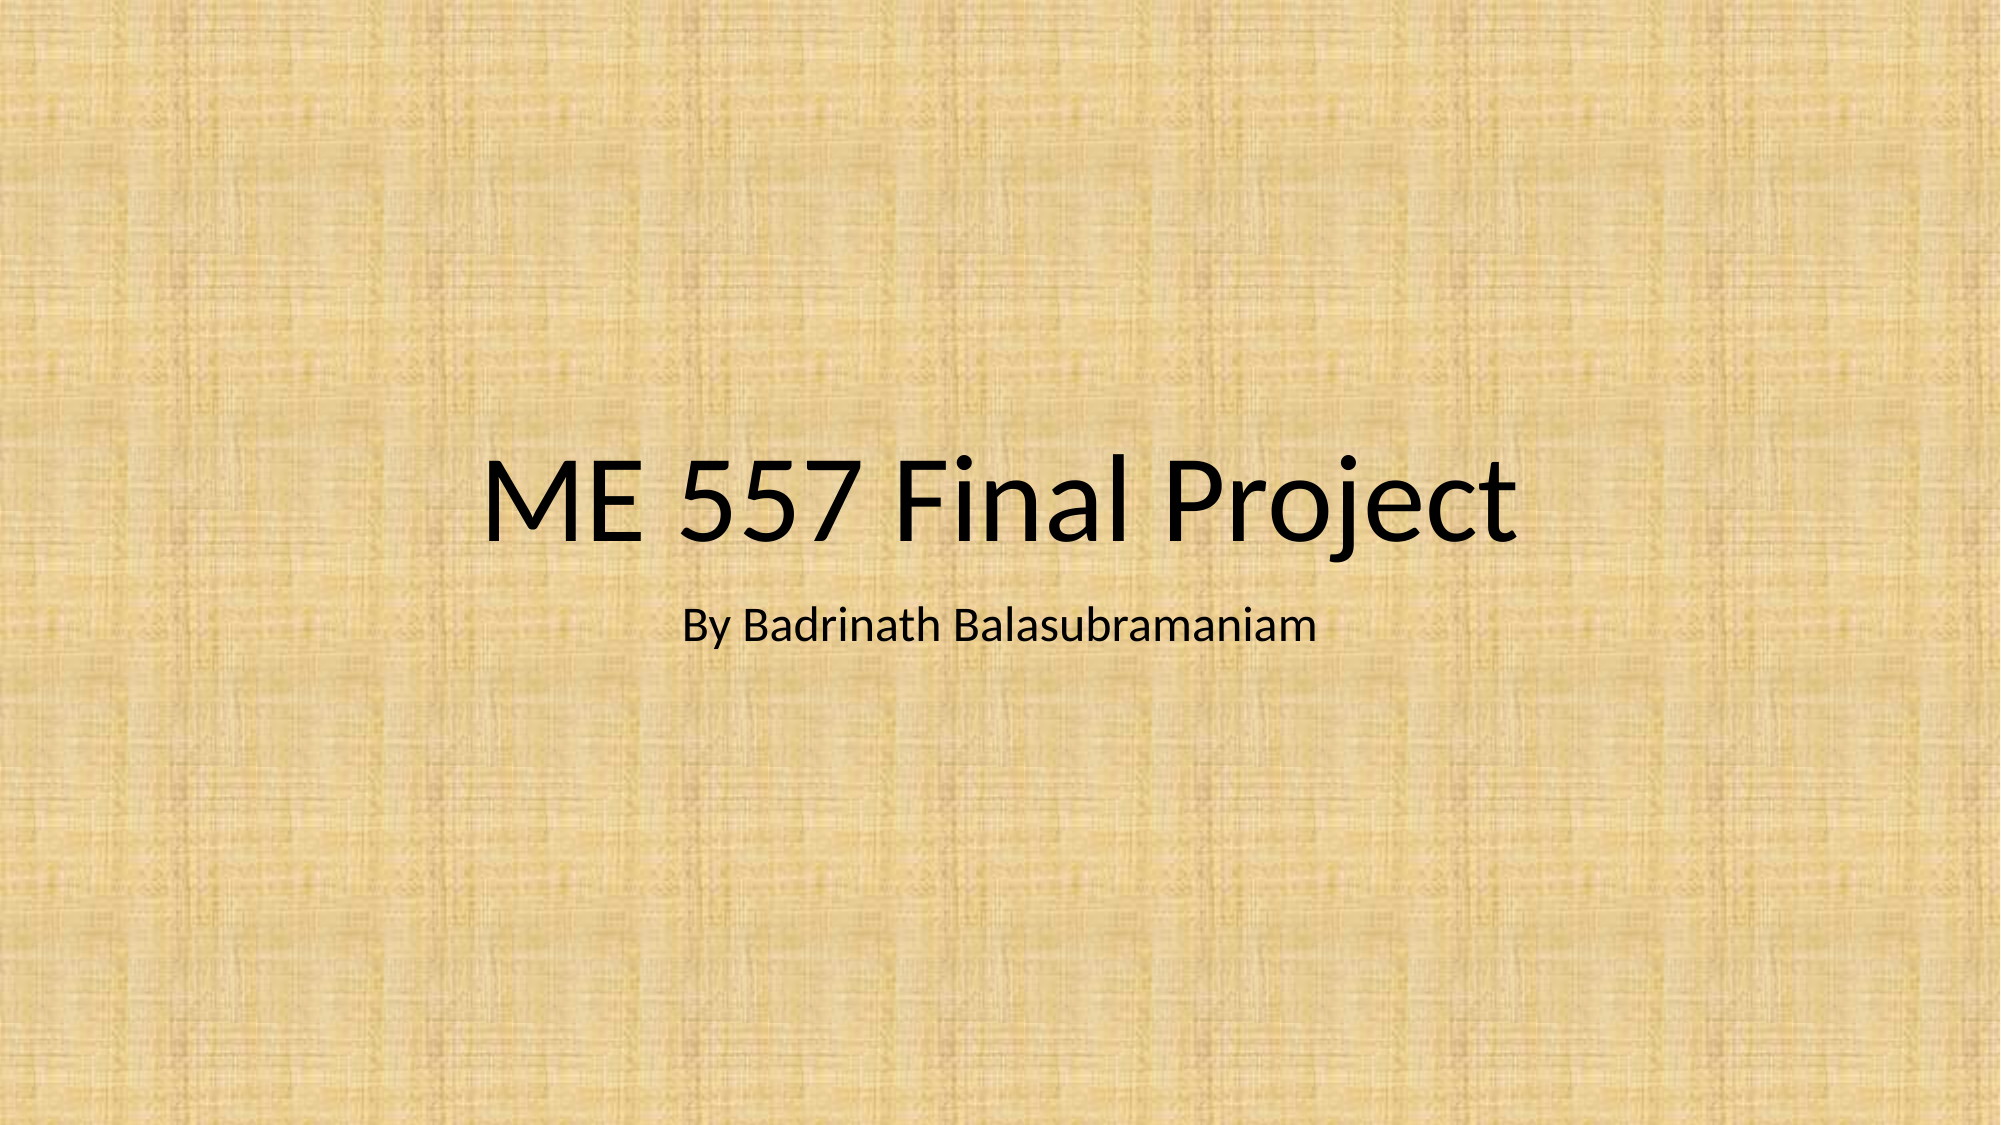

# ME 557 Final Project
By Badrinath Balasubramaniam